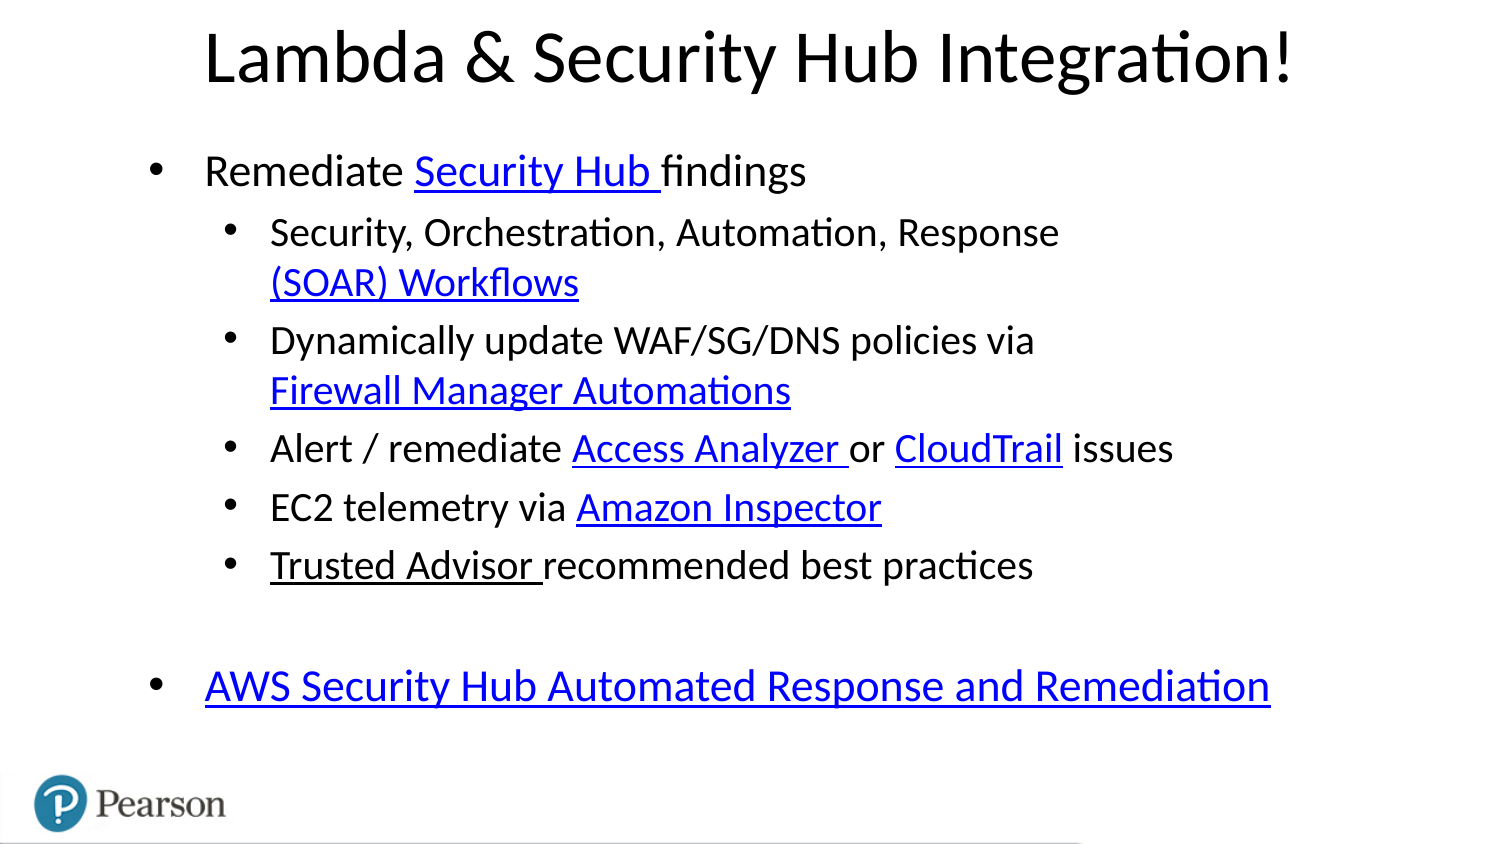

Lambda & Security Hub Integration!
Remediate Security Hub findings
Security, Orchestration, Automation, Response (SOAR) Workflows
Dynamically update WAF/SG/DNS policies via Firewall Manager Automations
Alert / remediate Access Analyzer or CloudTrail issues
EC2 telemetry via Amazon Inspector
Trusted Advisor recommended best practices

AWS Security Hub Automated Response and Remediation